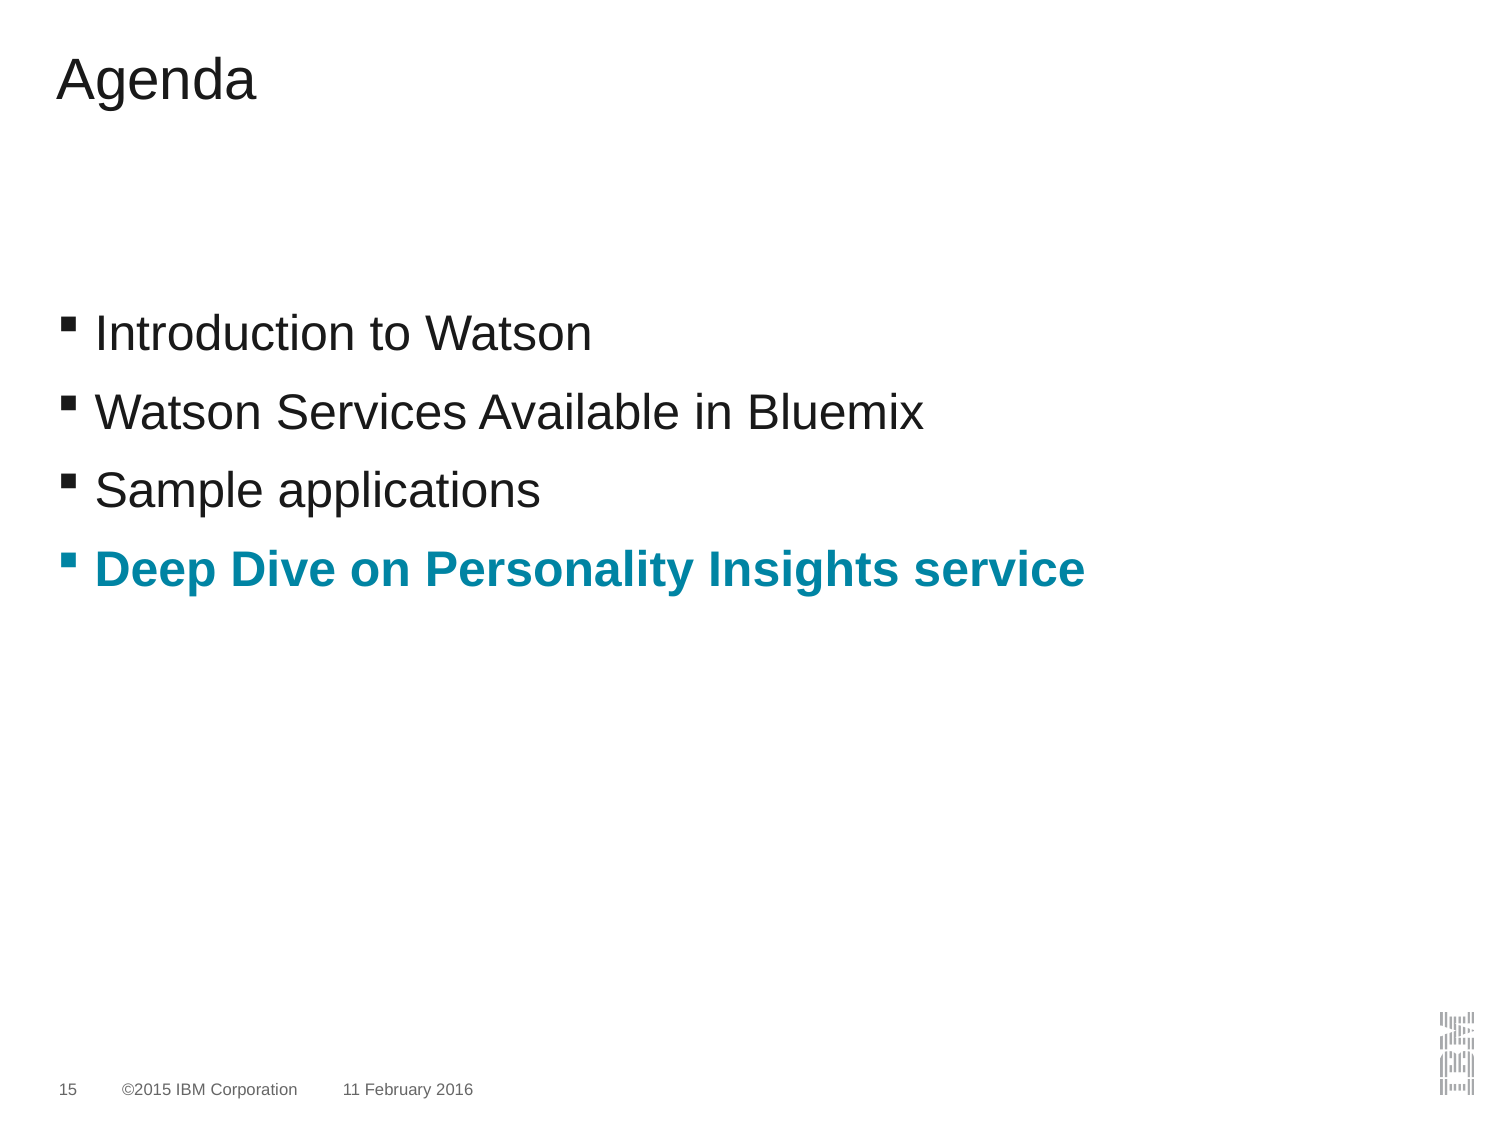

# Agenda
Introduction to Watson
Watson Services Available in Bluemix
Sample applications
Deep Dive on Personality Insights service